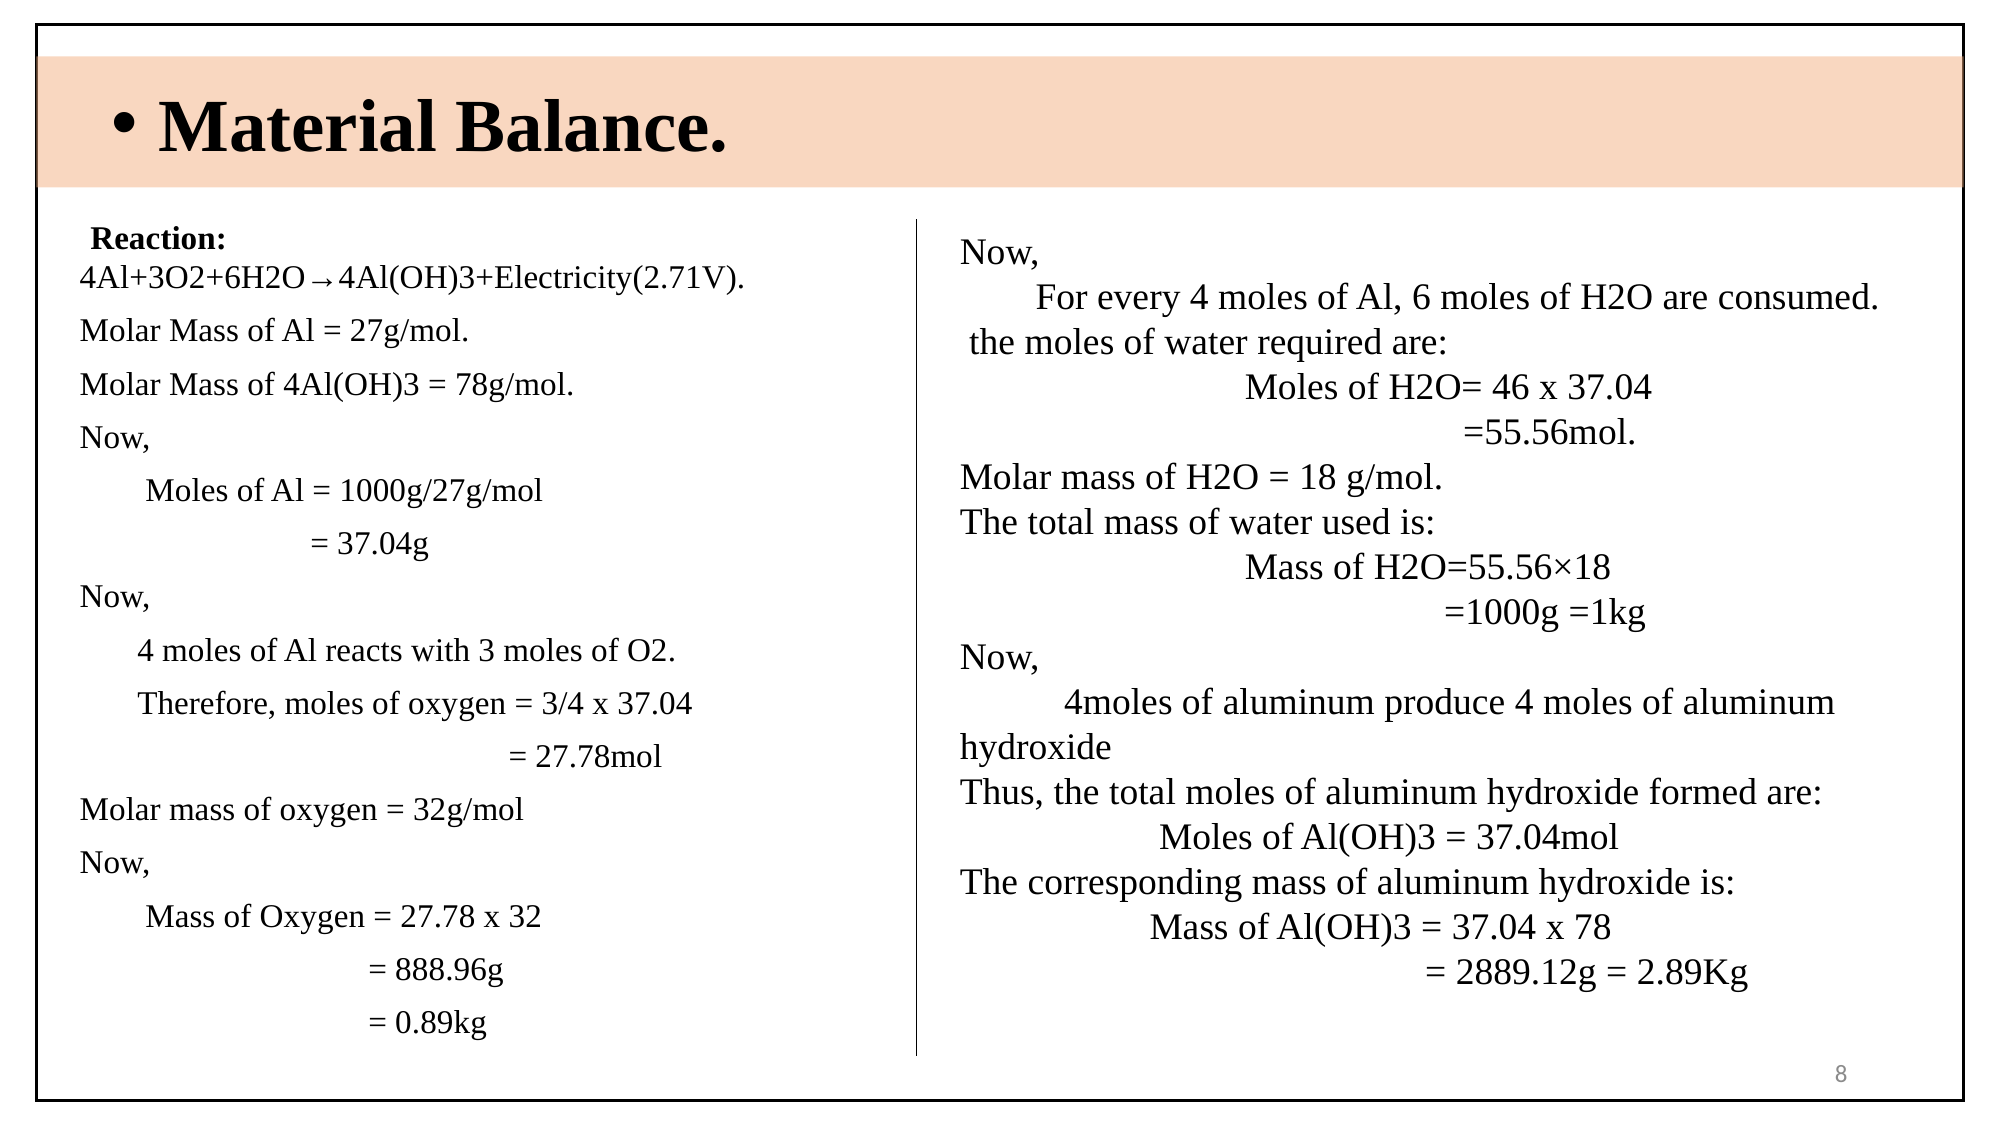

#
Material Balance.

 Reaction: 4Al+3O2+6H2O→4Al(OH)3+Electricity(2.71V).
Molar Mass of Al = 27g/mol.
Molar Mass of 4Al(OH)3 = 78g/mol.
Now,
        Moles of Al = 1000g/27g/mol
                            = 37.04g
Now,
       4 moles of Al reacts with 3 moles of O2.
       Therefore, moles of oxygen = 3/4 x 37.04
                                                    = 27.78mol
Molar mass of oxygen = 32g/mol
Now,
        Mass of Oxygen = 27.78 x 32
                                   = 888.96g
                                   = 0.89kg

Now,
        For every 4 moles of Al, 6 moles of H2O are consumed.
 the moles of water required are:
                              Moles of H2​O= 46​ x 37.04
                                                     =55.56mol.
Molar mass of H2​O = 18 g/mol.
The total mass of water used is:
                              Mass of H2​O=55.56×18
                                                   =1000g =1kg
Now,
           4moles of aluminum produce 4 moles of aluminum hydroxide
Thus, the total moles of aluminum hydroxide formed are:
                     Moles of Al(OH)3 = 37.04mol
The corresponding mass of aluminum hydroxide is:
                    Mass of Al(OH)3 = 37.04 x 78
                                                 = 2889.12g = 2.89Kg

8